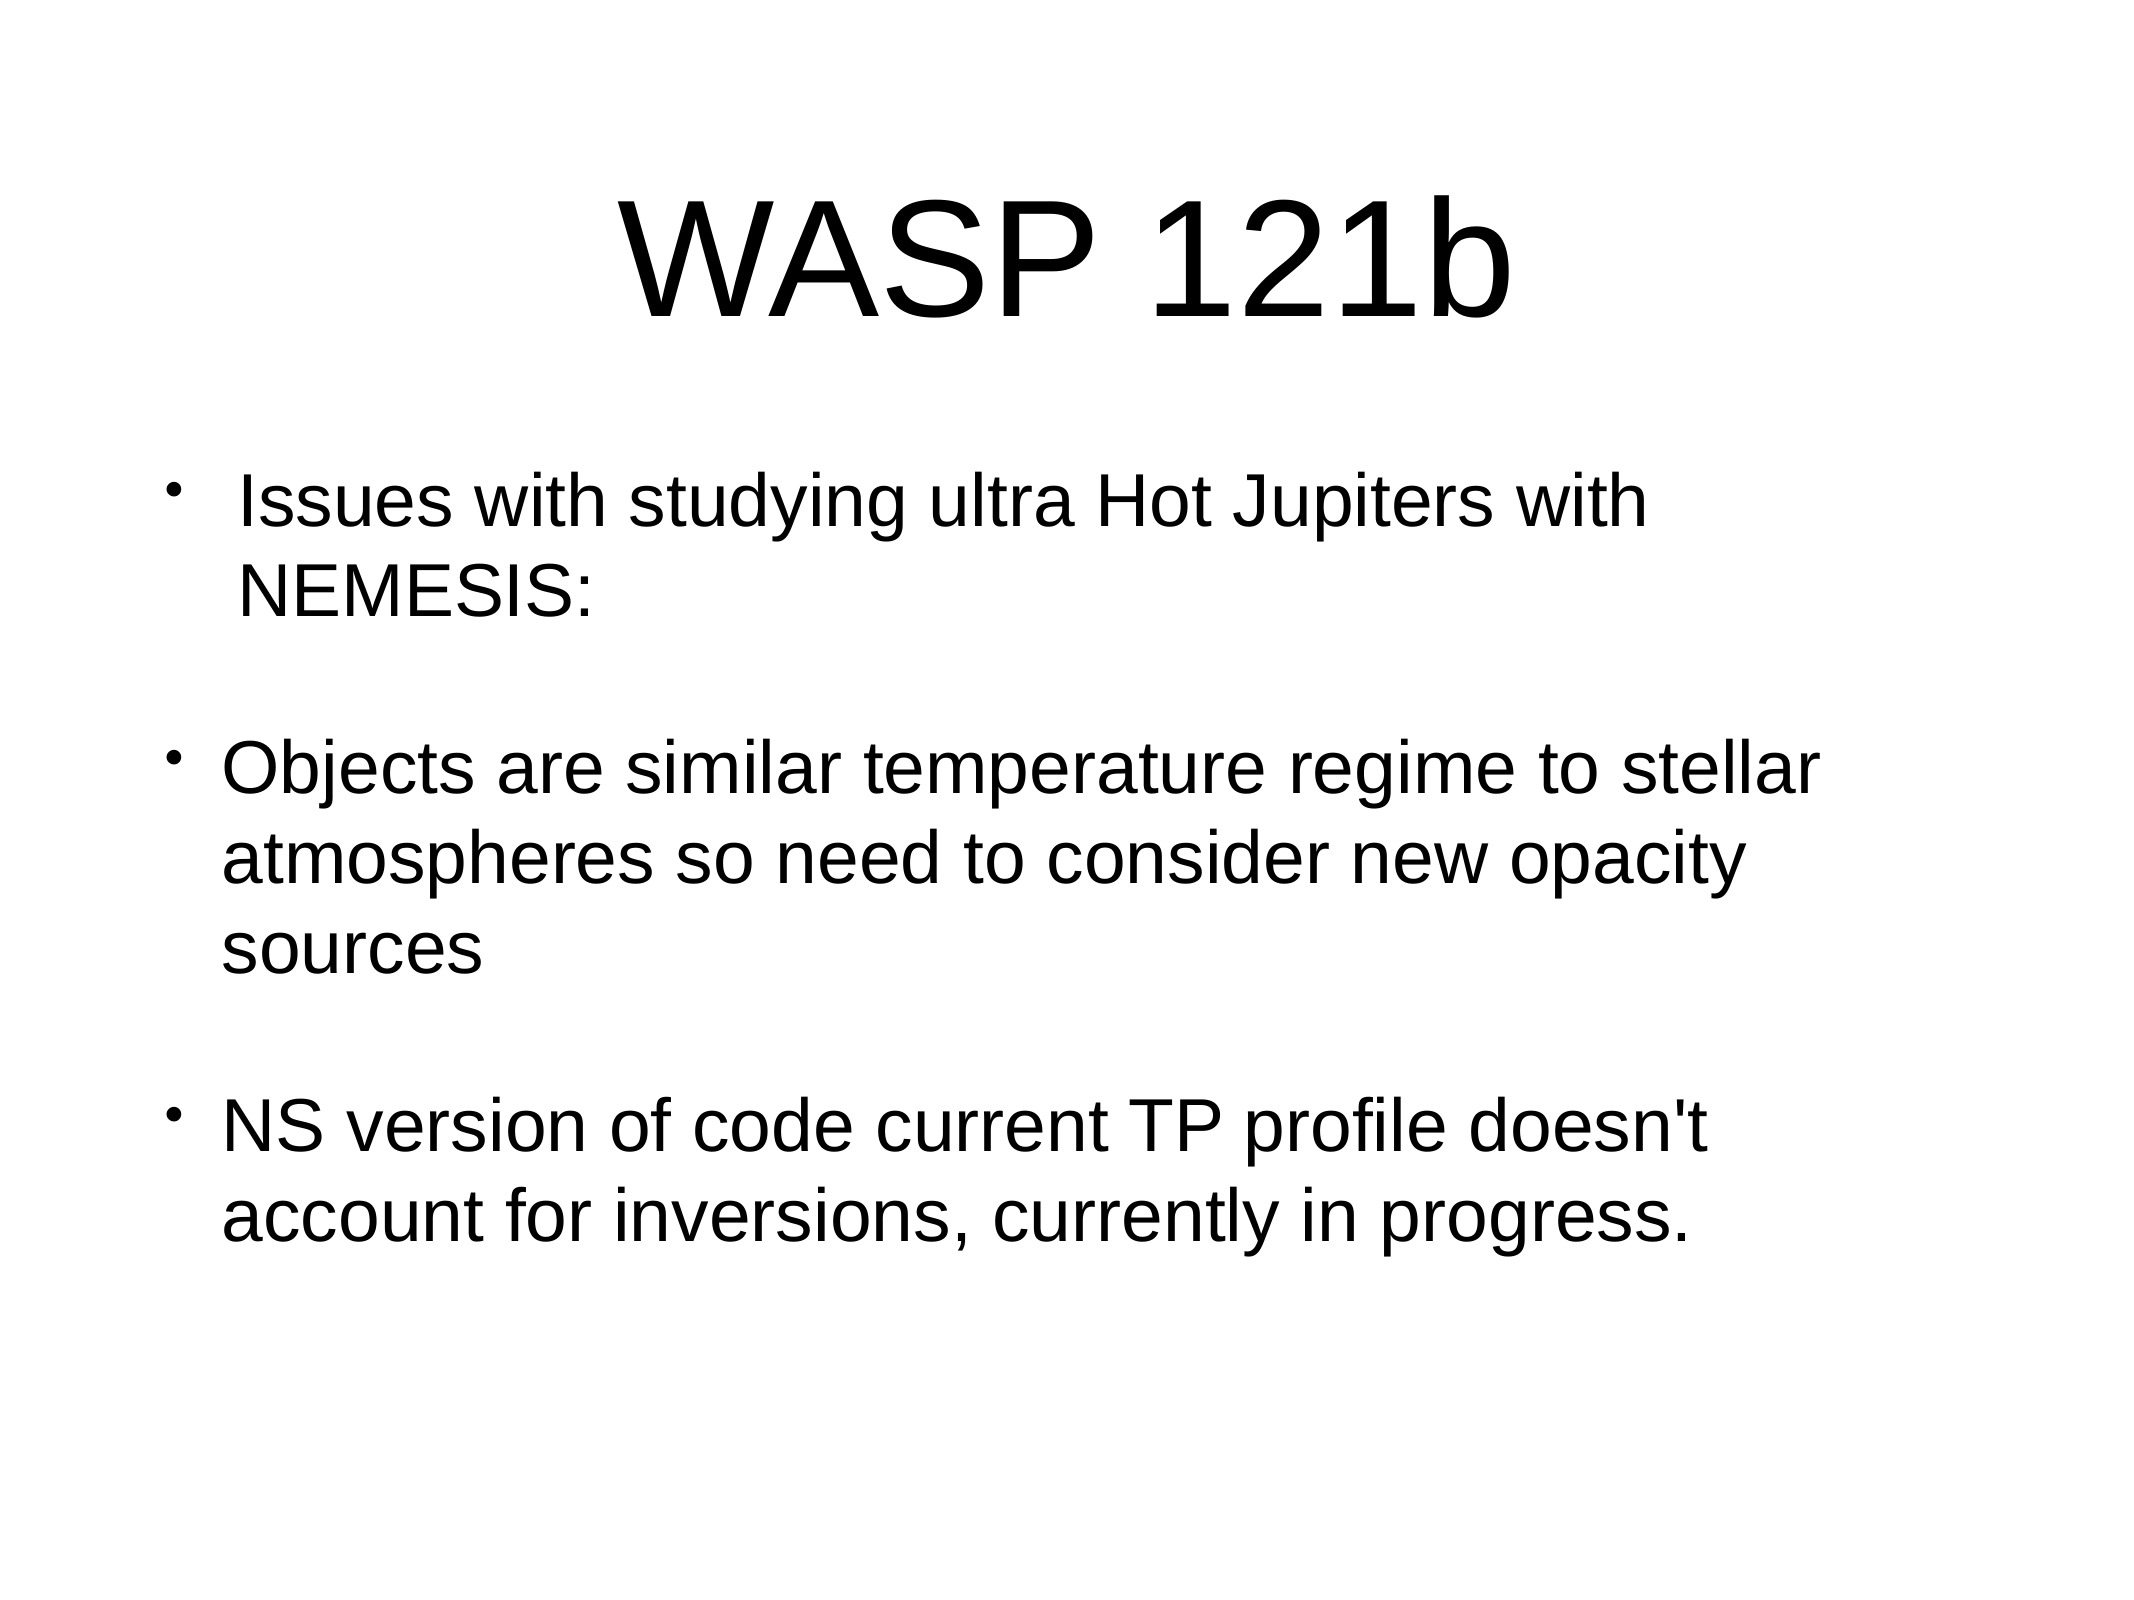

# WASP 121b
Issues with studying ultra Hot Jupiters with NEMESIS:
Objects are similar temperature regime to stellar atmospheres so need to consider new opacity sources
NS version of code current TP profile doesn't account for inversions, currently in progress.